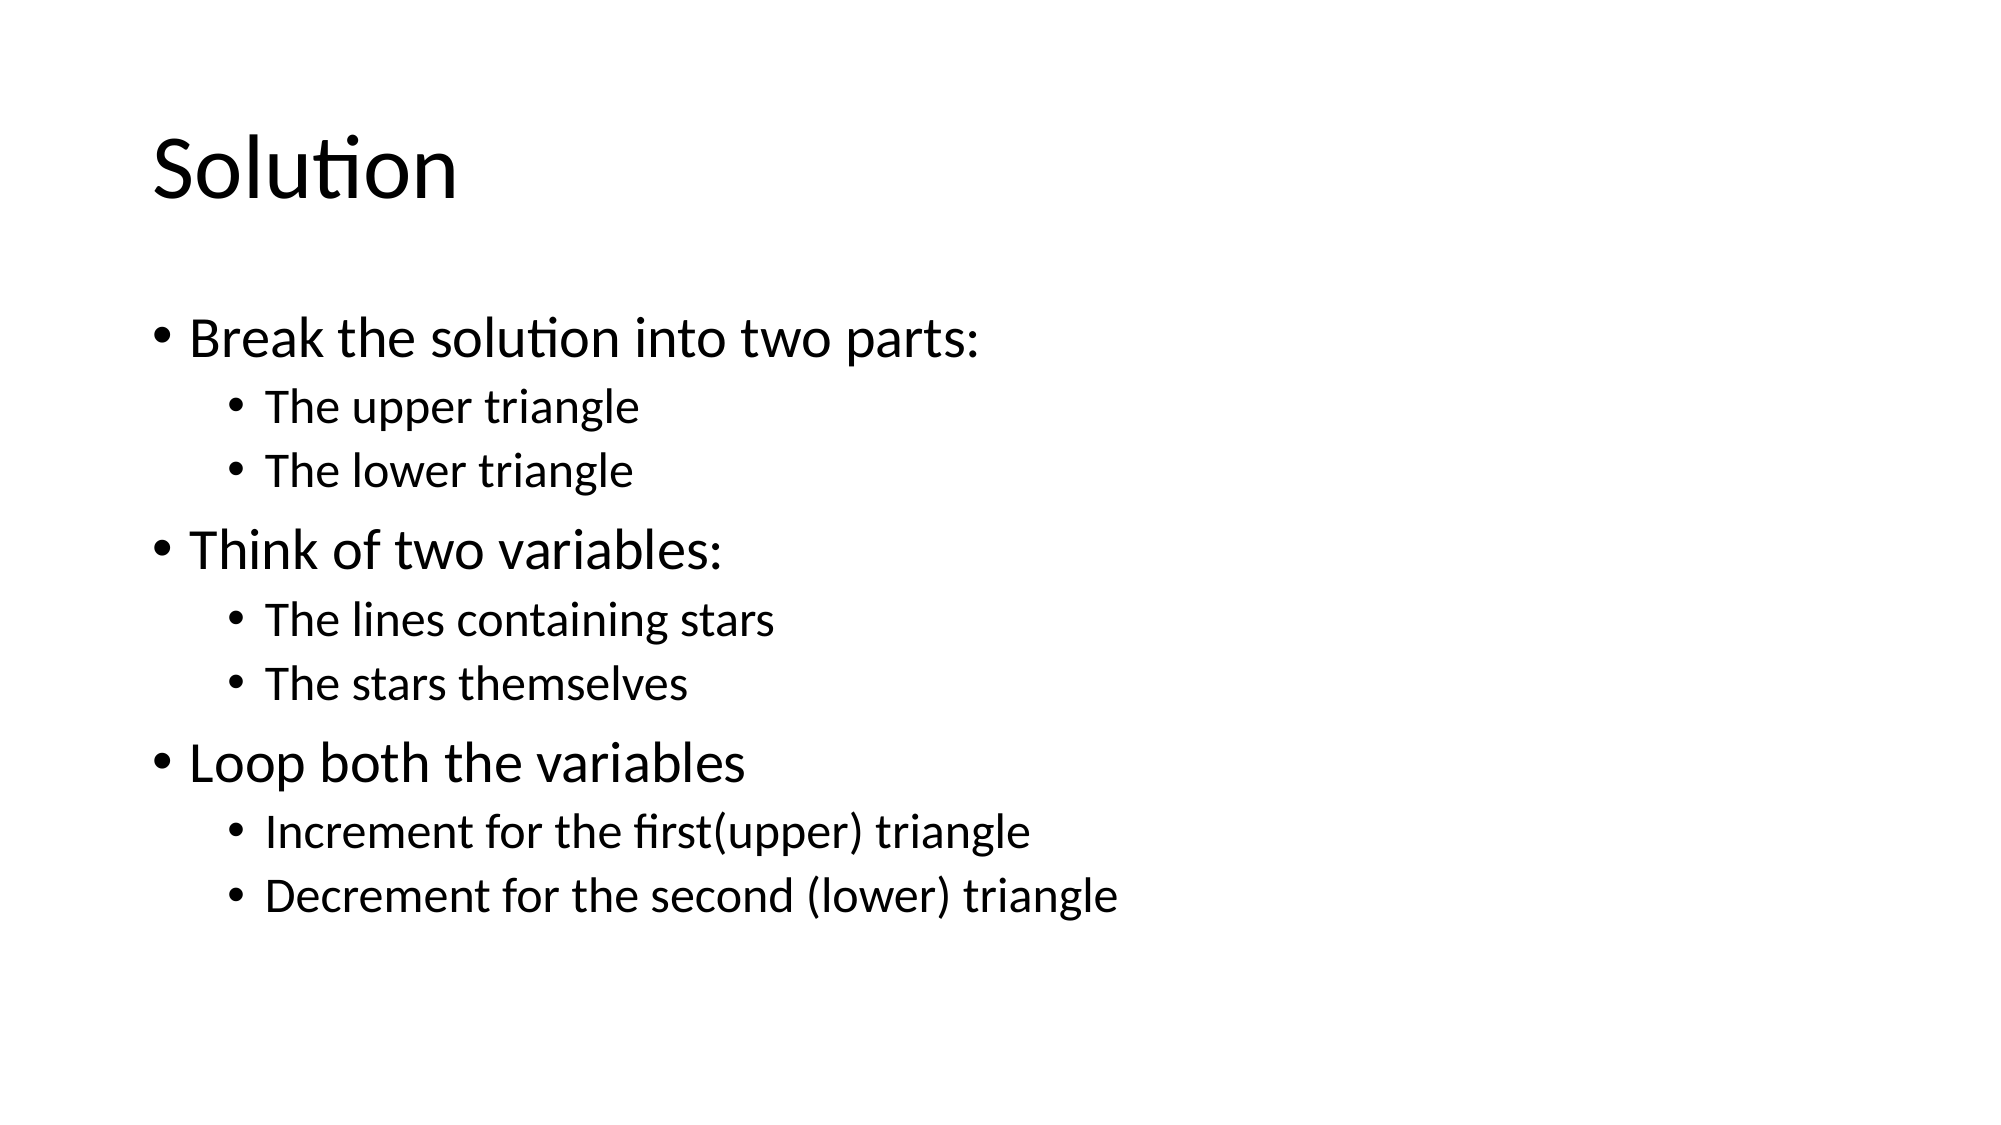

# Solution
Break the solution into two parts:
The upper triangle
The lower triangle
Think of two variables:
The lines containing stars
The stars themselves
Loop both the variables
Increment for the first(upper) triangle
Decrement for the second (lower) triangle